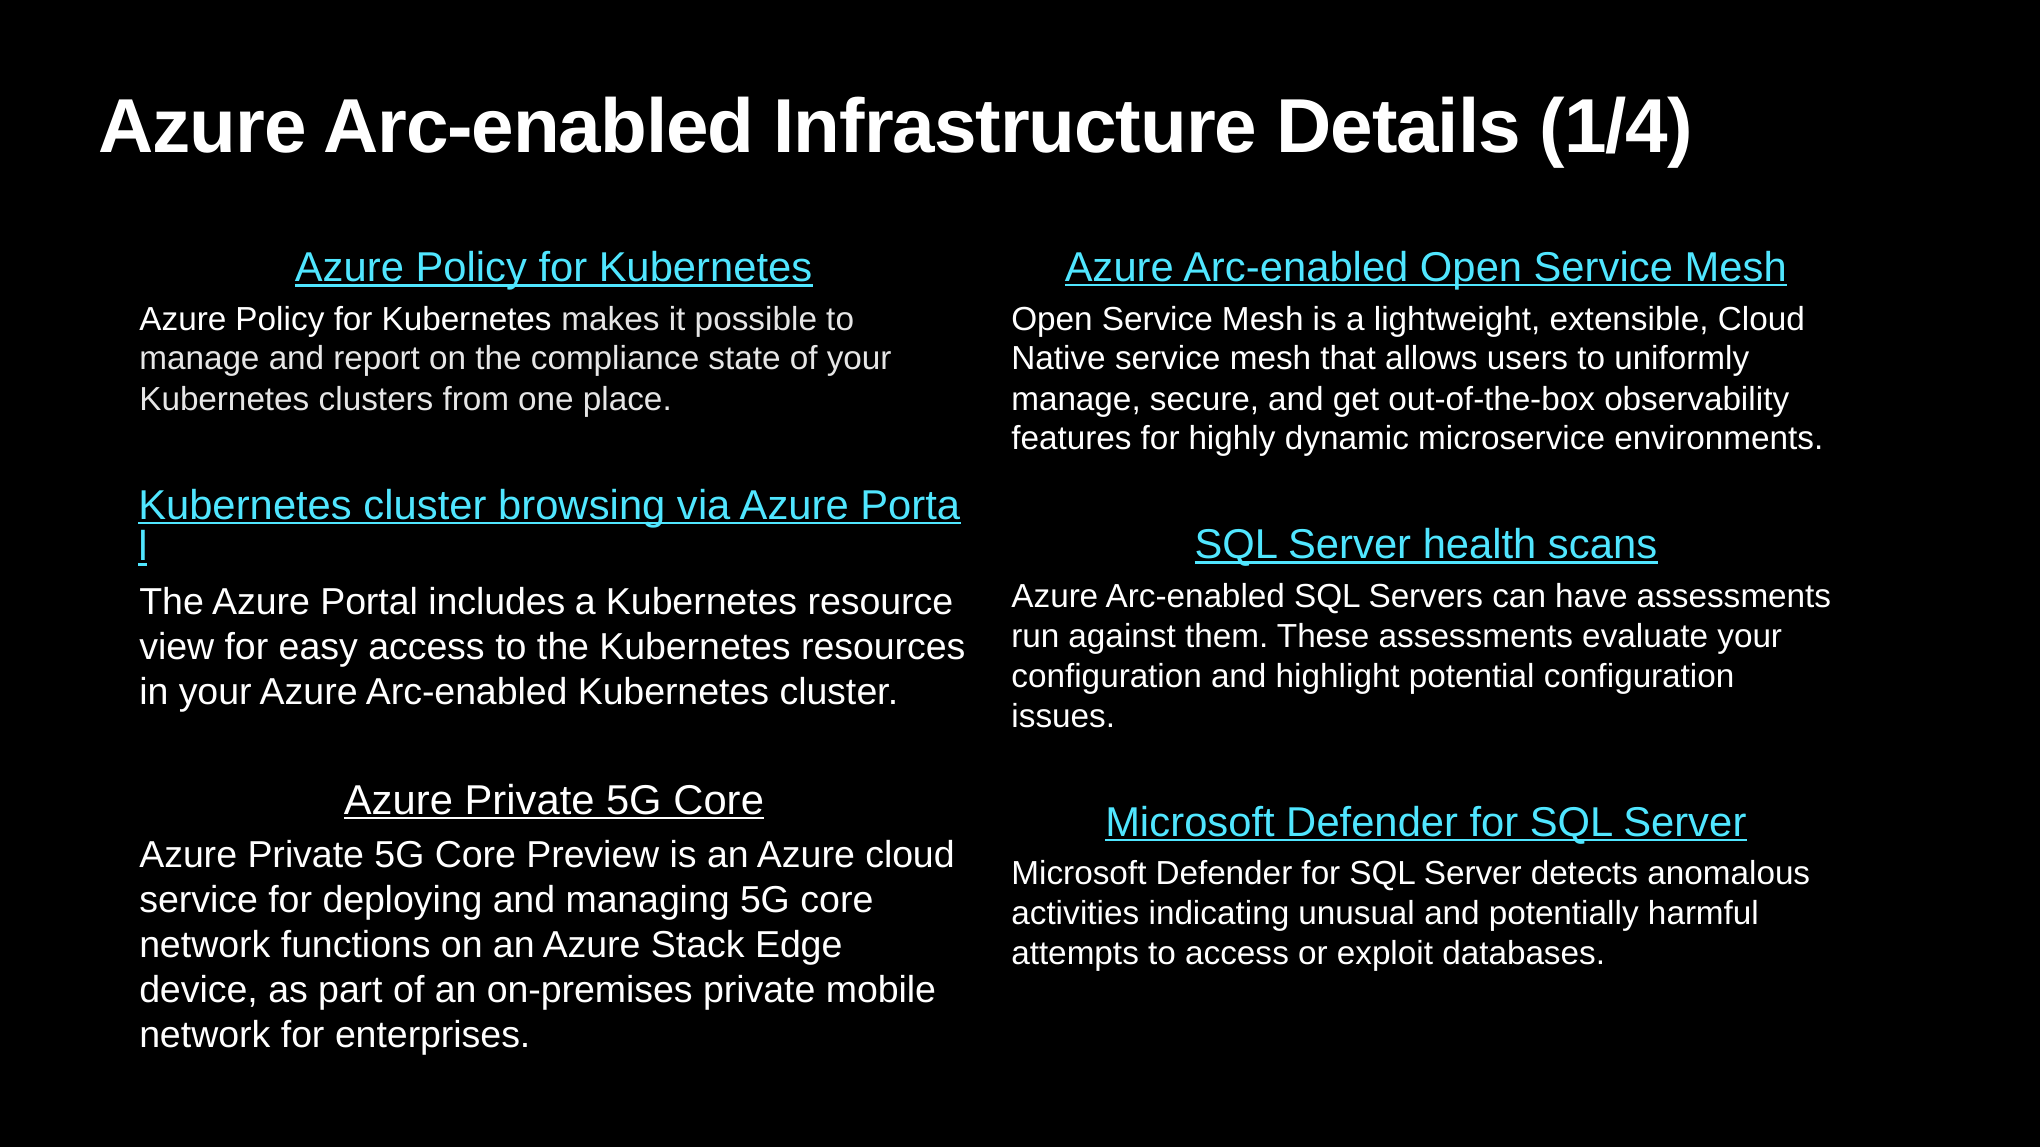

# Azure Arc-enabled Infrastructure Details (1/4)
Azure Policy for Kubernetes
Azure Policy for Kubernetes makes it possible to manage and report on the compliance state of your Kubernetes clusters from one place.

Kubernetes cluster browsing via Azure Portal
The Azure Portal includes a Kubernetes resource view for easy access to the Kubernetes resources in your Azure Arc-enabled Kubernetes cluster.

Azure Private 5G Core
Azure Private 5G Core Preview is an Azure cloud service for deploying and managing 5G core network functions on an Azure Stack Edge device, as part of an on-premises private mobile network for enterprises.
Azure Arc-enabled Open Service Mesh
Open Service Mesh is a lightweight, extensible, Cloud Native service mesh that allows users to uniformly manage, secure, and get out-of-the-box observability features for highly dynamic microservice environments.

SQL Server health scans
Azure Arc-enabled SQL Servers can have assessments run against them. These assessments evaluate your configuration and highlight potential configuration issues.

Microsoft Defender for SQL Server
Microsoft Defender for SQL Server detects anomalous activities indicating unusual and potentially harmful attempts to access or exploit databases.